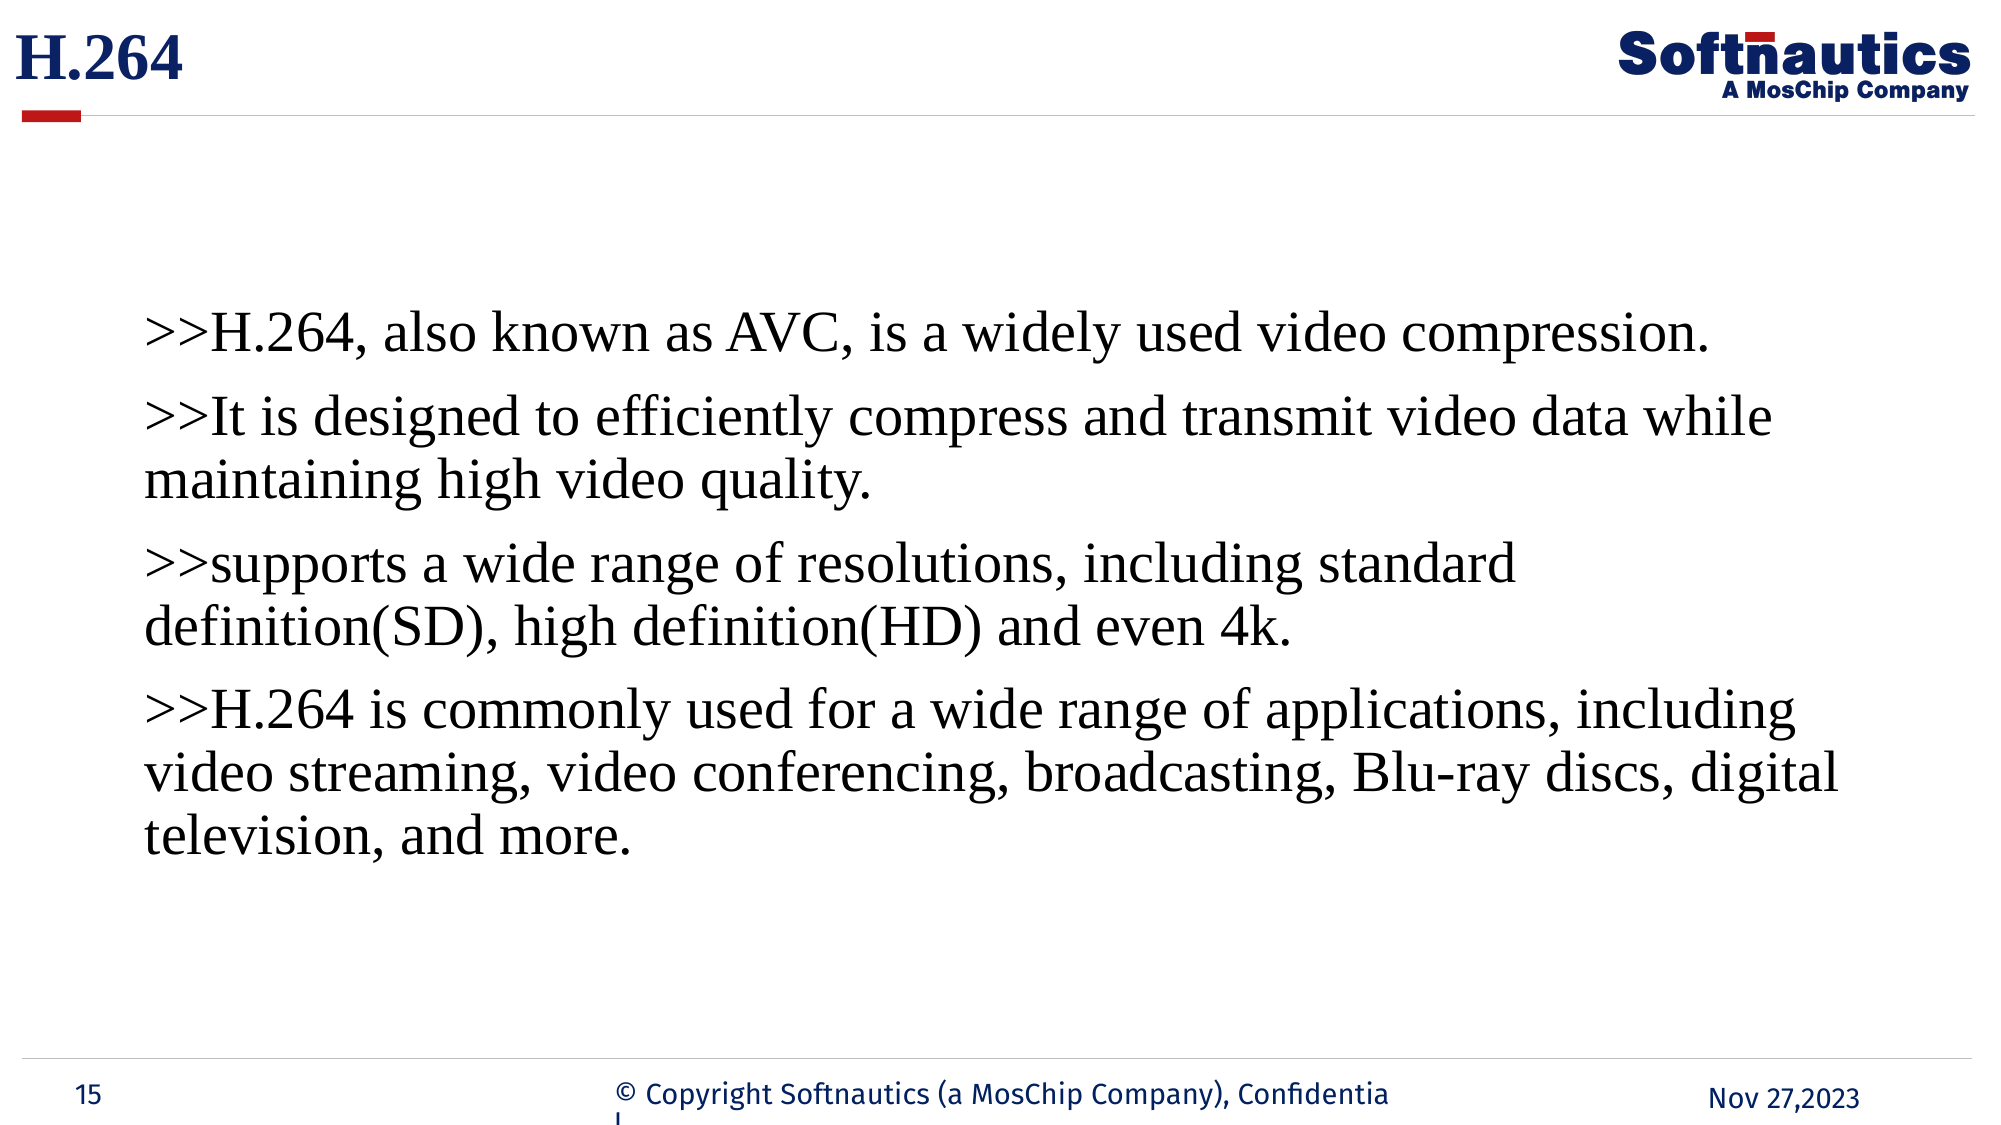

# H.264

>>H.264, also known as AVC, is a widely used video compression.
>>It is designed to efficiently compress and transmit video data while maintaining high video quality.
>>supports a wide range of resolutions, including standard definition(SD), high definition(HD) and even 4k.
>>H.264 is commonly used for a wide range of applications, including video streaming, video conferencing, broadcasting, Blu-ray discs, digital television, and more.

15
© Copyright Softnautics (a MosChip Company), Confidential
June 12, 2023
Nov 27,2023